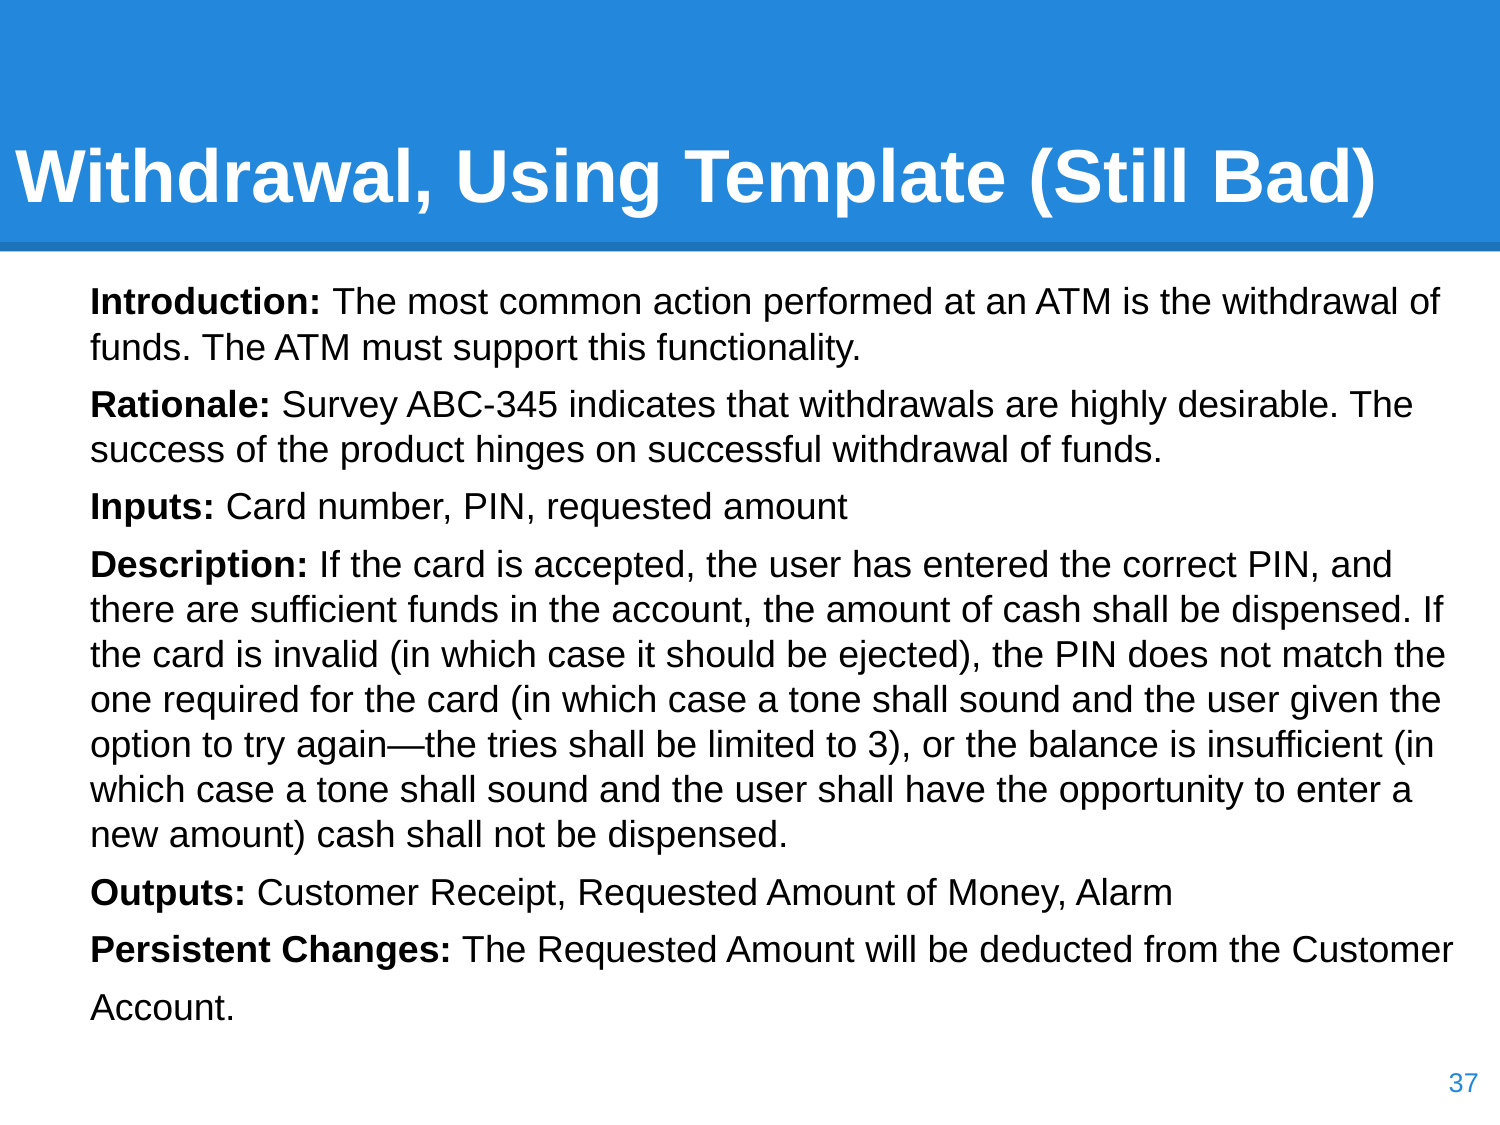

# Withdrawal, Using Template (Still Bad)
Introduction: The most common action performed at an ATM is the withdrawal of funds. The ATM must support this functionality.
Rationale: Survey ABC-345 indicates that withdrawals are highly desirable. The success of the product hinges on successful withdrawal of funds.
Inputs: Card number, PIN, requested amount
Description: If the card is accepted, the user has entered the correct PIN, and there are sufficient funds in the account, the amount of cash shall be dispensed. If the card is invalid (in which case it should be ejected), the PIN does not match the one required for the card (in which case a tone shall sound and the user given the option to try again—the tries shall be limited to 3), or the balance is insufficient (in which case a tone shall sound and the user shall have the opportunity to enter a new amount) cash shall not be dispensed.
Outputs: Customer Receipt, Requested Amount of Money, Alarm
Persistent Changes: The Requested Amount will be deducted from the Customer
Account.
37